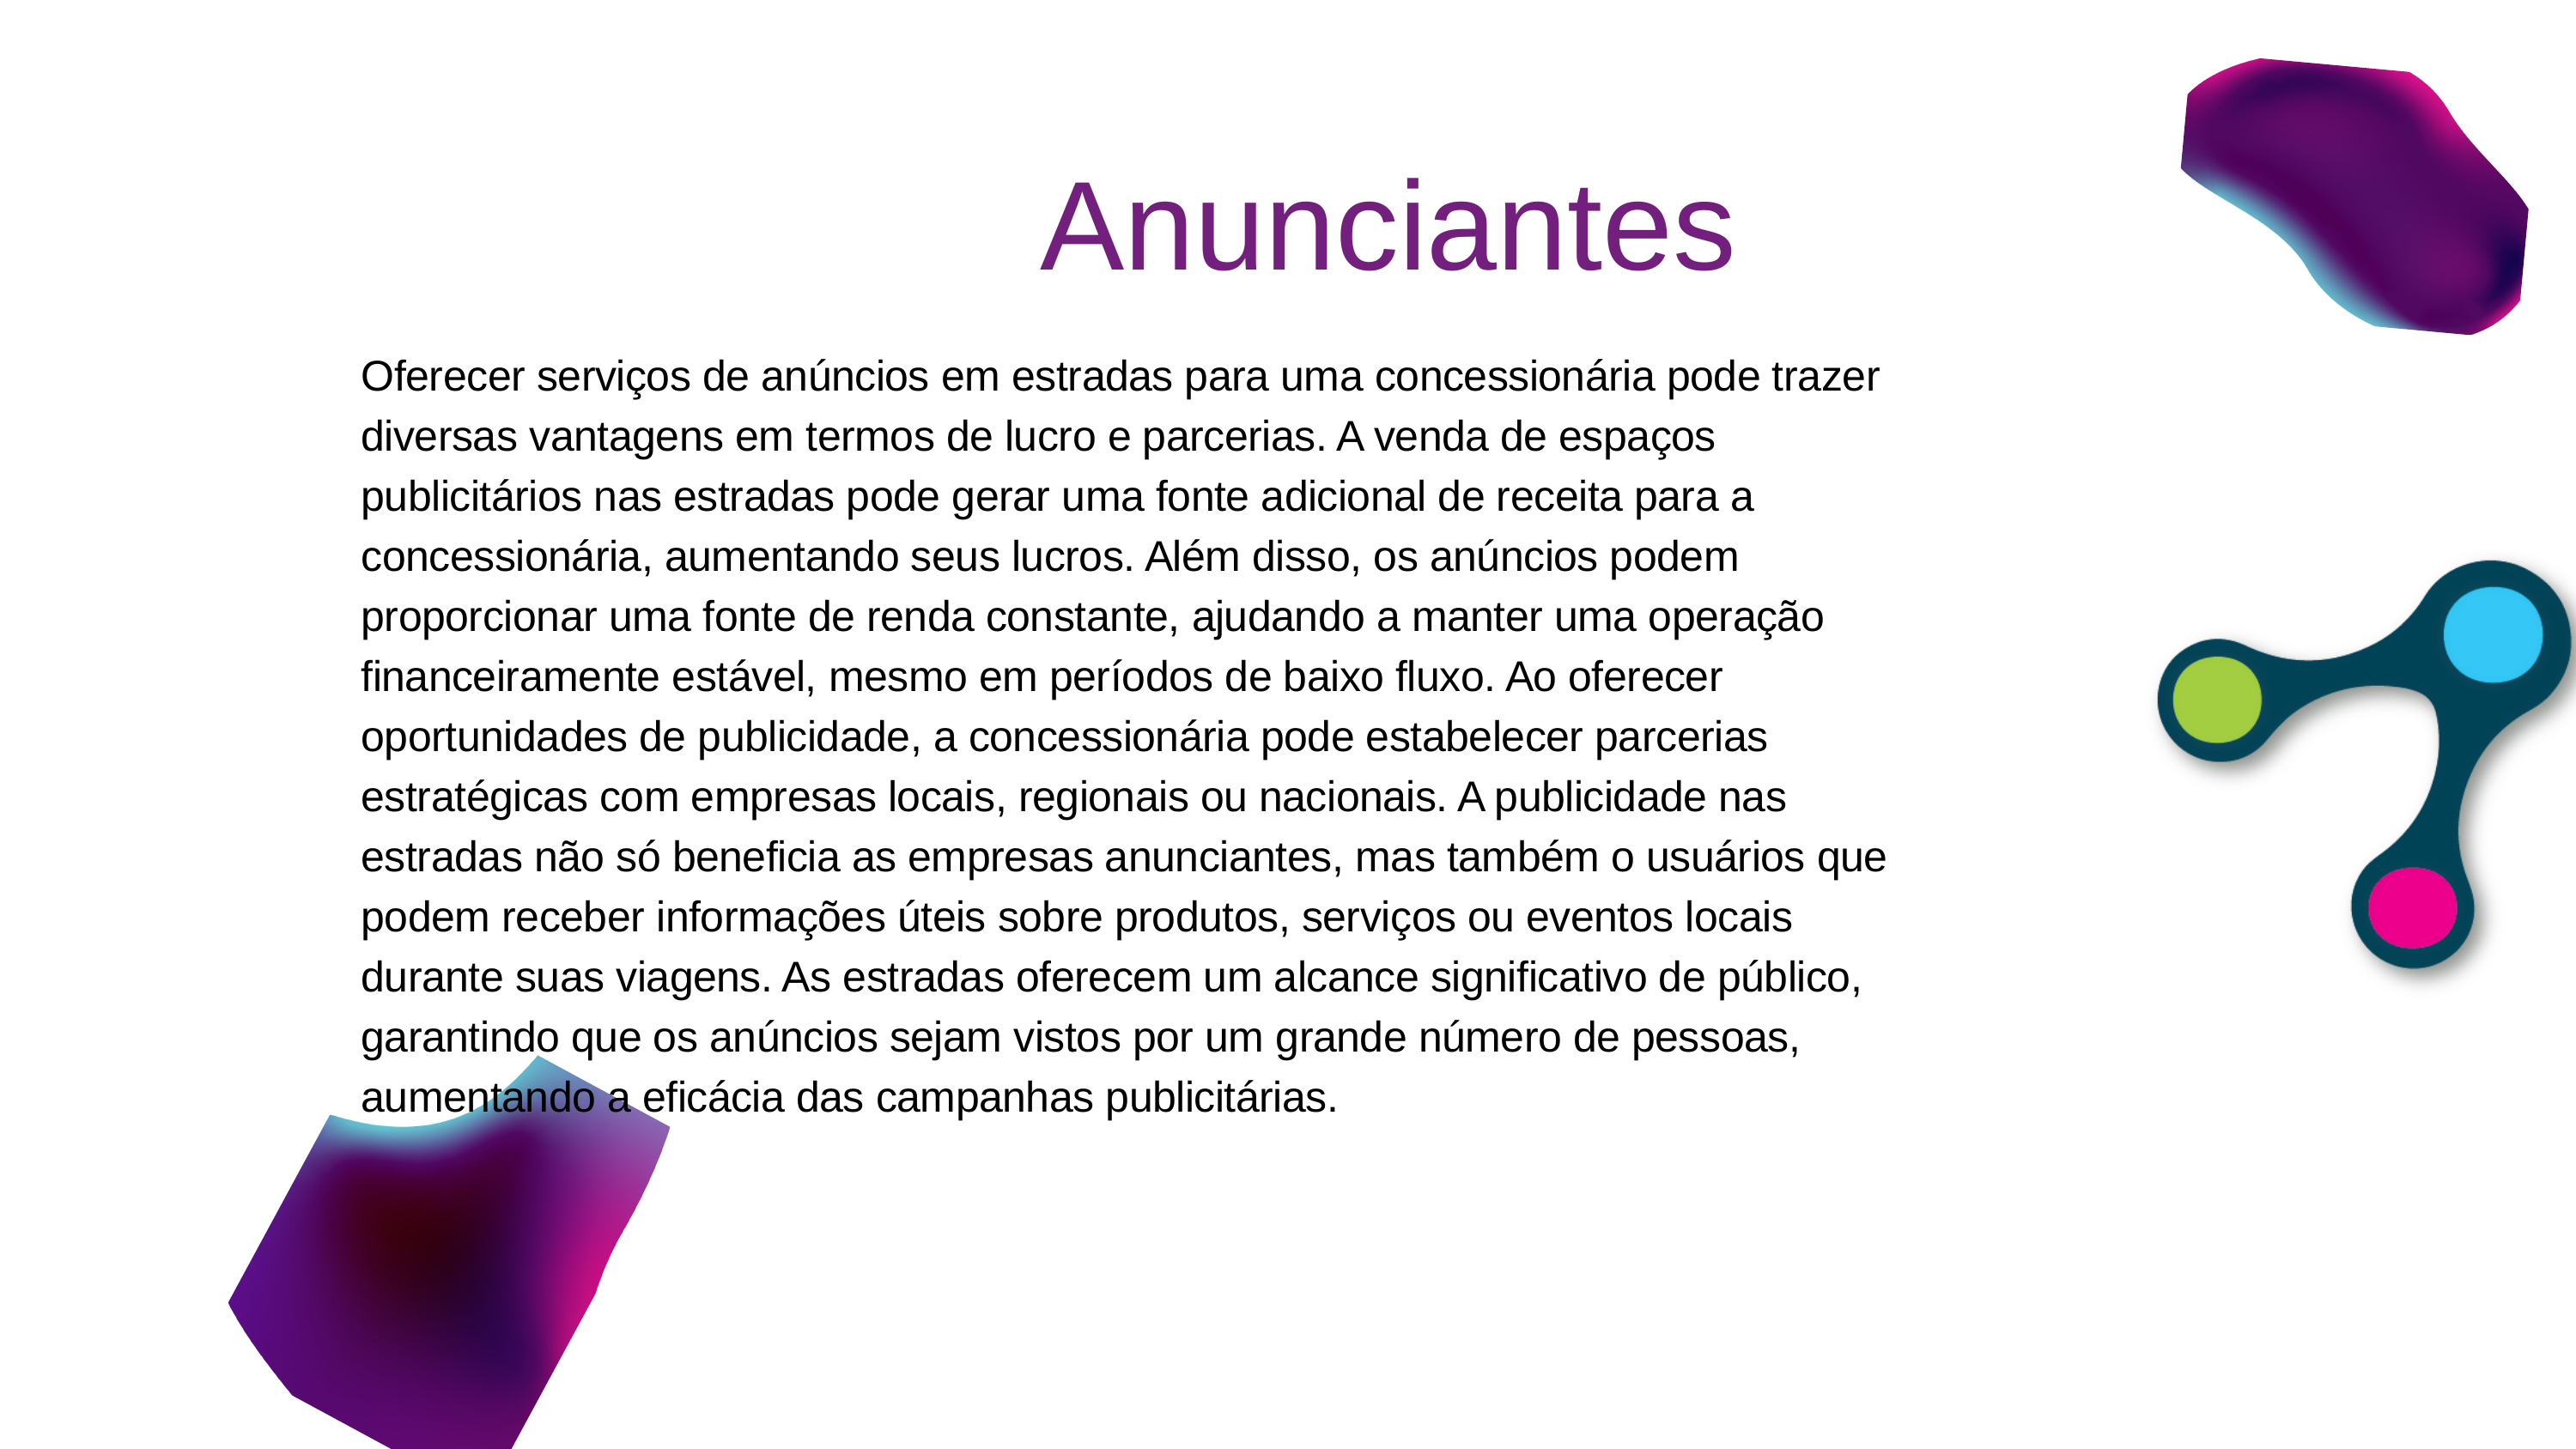

Anunciantes
Oferecer serviços de anúncios em estradas para uma concessionária pode trazer diversas vantagens em termos de lucro e parcerias. A venda de espaços publicitários nas estradas pode gerar uma fonte adicional de receita para a concessionária, aumentando seus lucros. Além disso, os anúncios podem proporcionar uma fonte de renda constante, ajudando a manter uma operação financeiramente estável, mesmo em períodos de baixo fluxo. Ao oferecer oportunidades de publicidade, a concessionária pode estabelecer parcerias estratégicas com empresas locais, regionais ou nacionais. A publicidade nas estradas não só beneficia as empresas anunciantes, mas também o usuários que podem receber informações úteis sobre produtos, serviços ou eventos locais durante suas viagens. As estradas oferecem um alcance significativo de público, garantindo que os anúncios sejam vistos por um grande número de pessoas, aumentando a eficácia das campanhas publicitárias.